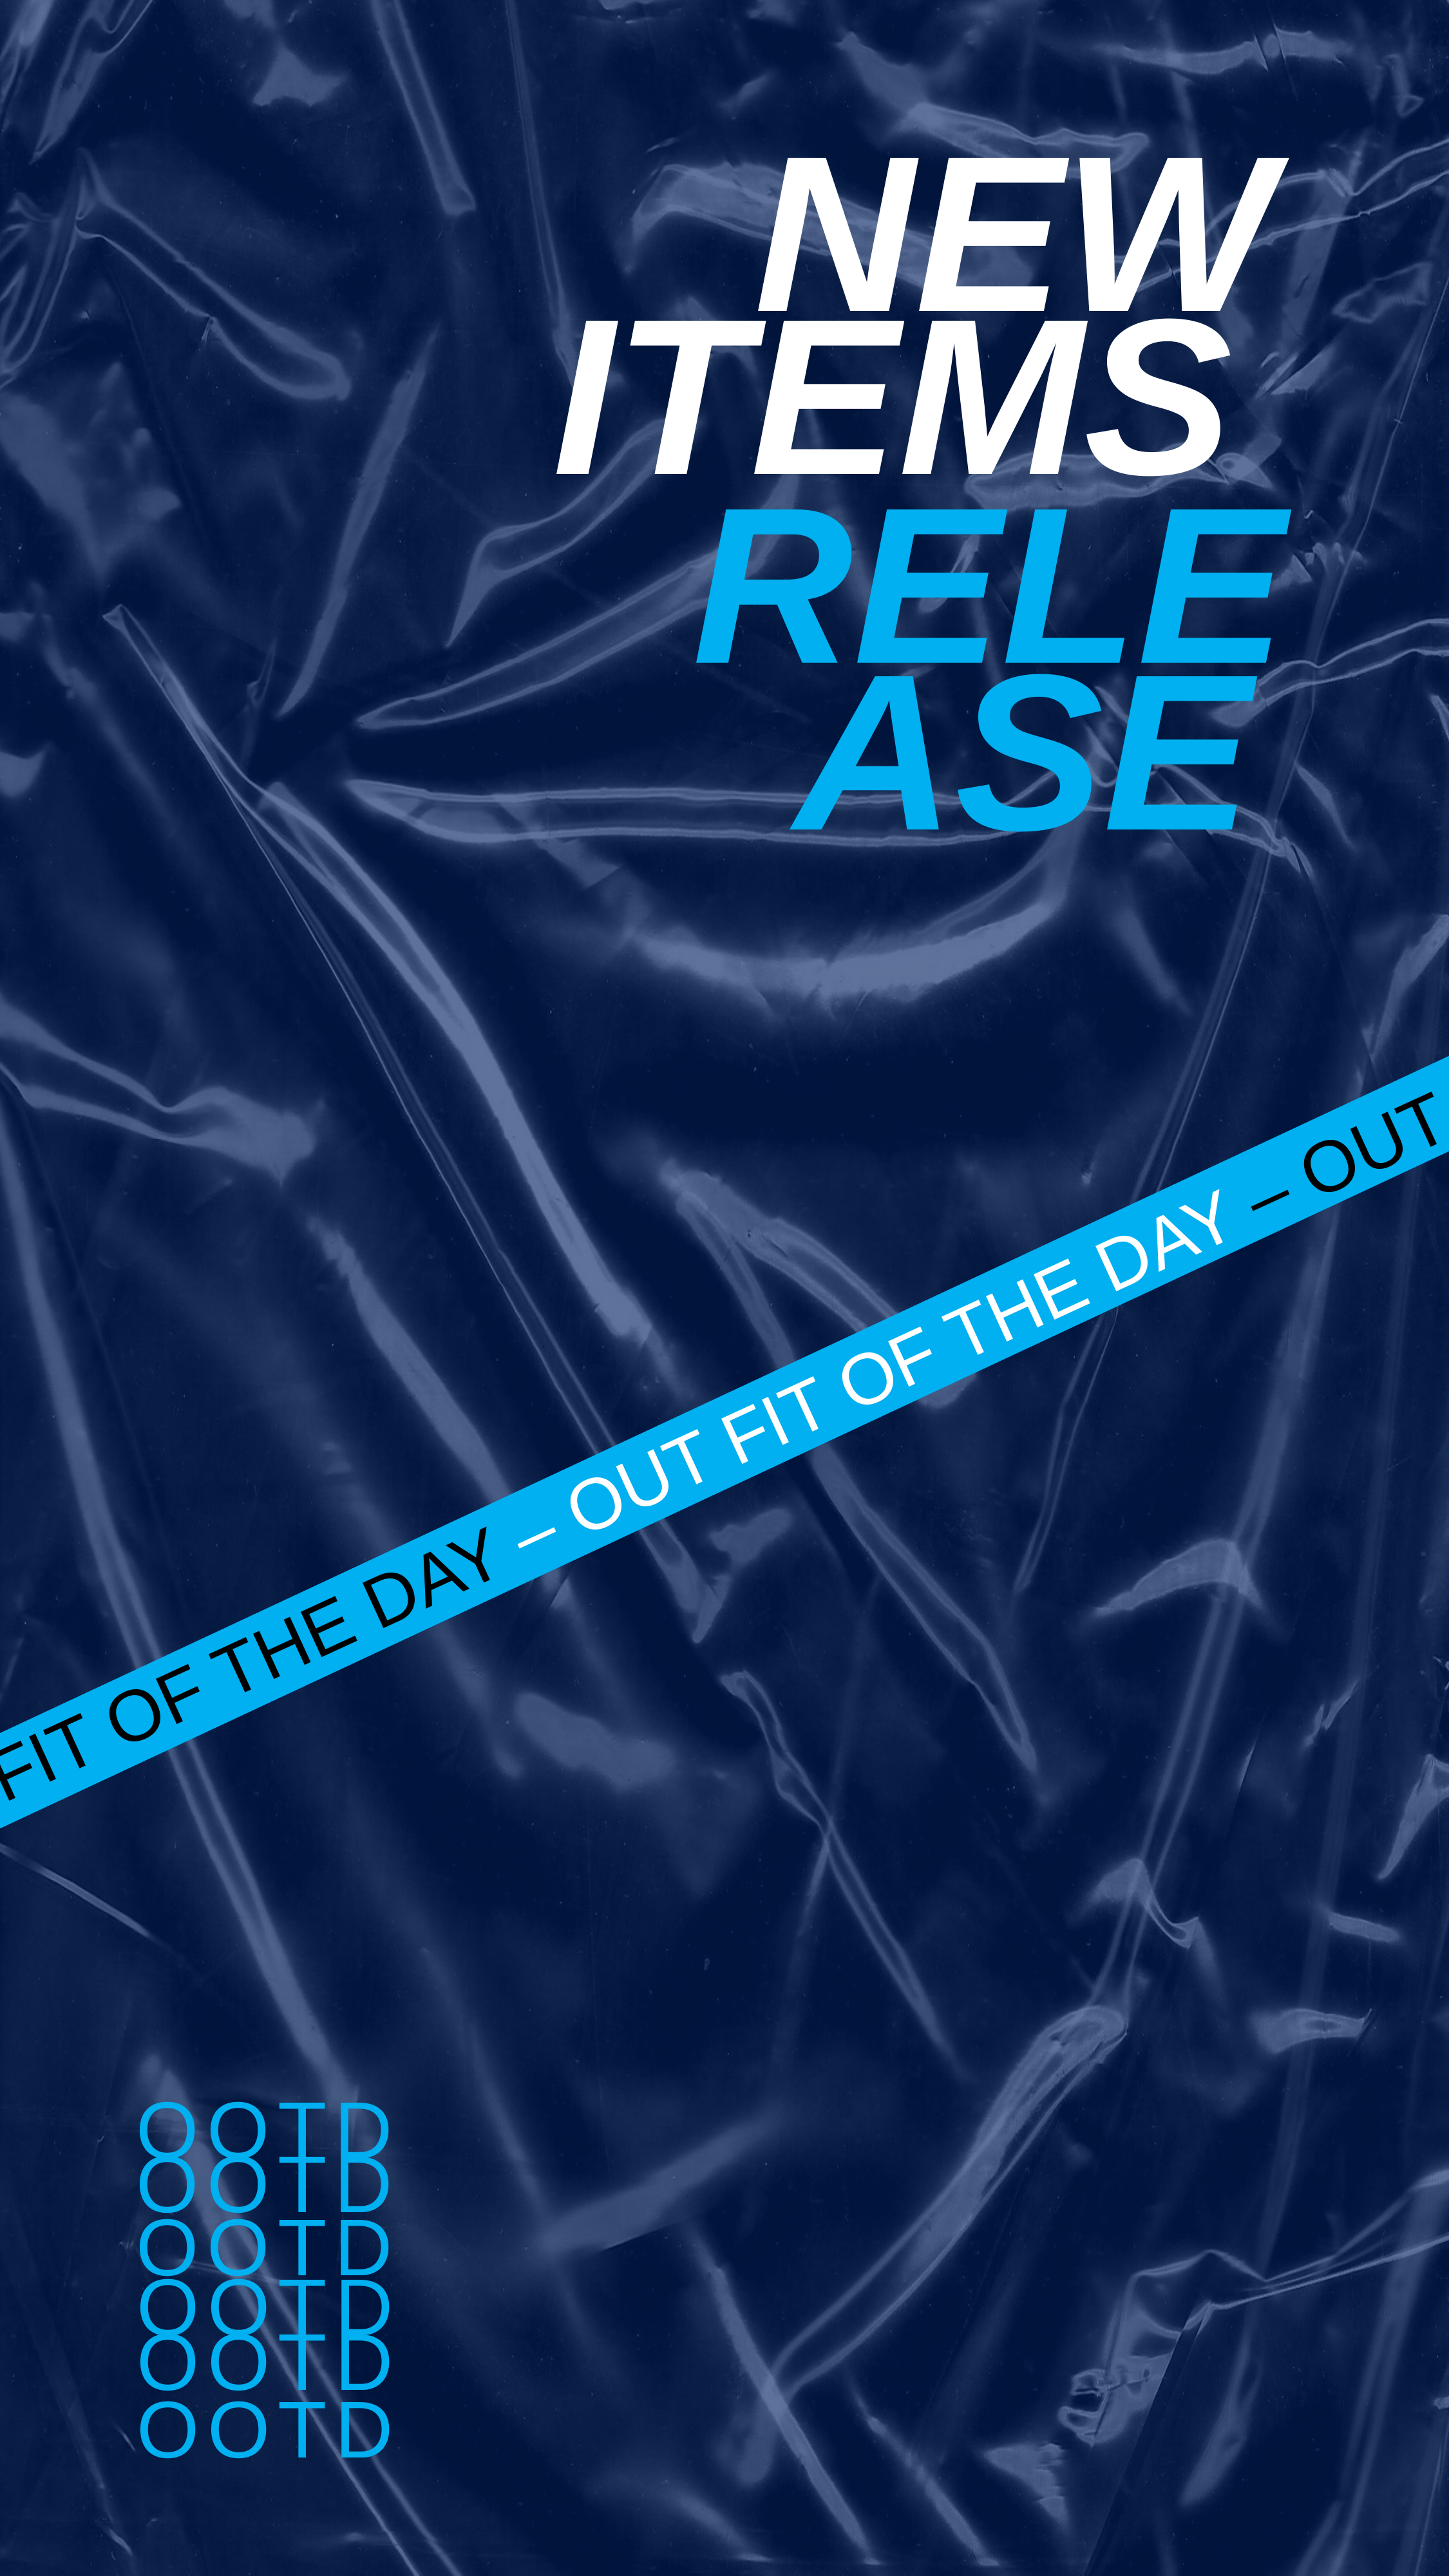

NEW
ITEMS
RELE

ASE
OUT FIT OF THE DAY – OUT FIT OF THE DAY – OUT FIT OF THE DAY – OUT FIT OF THE DAY

OOTD
OOTD
OOTD
OOTD
OOTD
OOTD